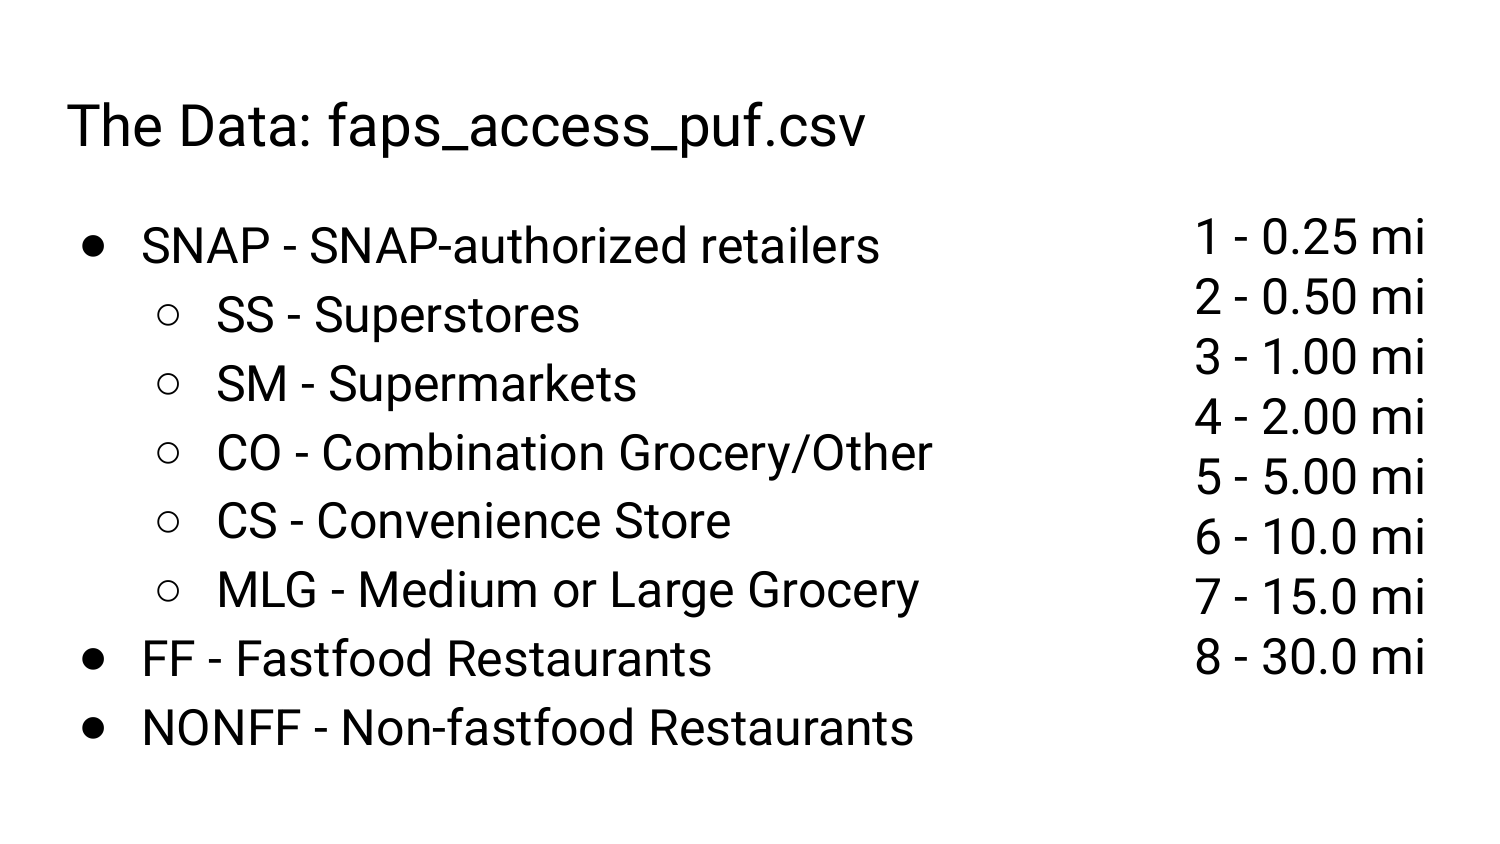

# The Data: faps_access_puf.csv
SNAP - SNAP-authorized retailers
SS - Superstores
SM - Supermarkets
CO - Combination Grocery/Other
CS - Convenience Store
MLG - Medium or Large Grocery
FF - Fastfood Restaurants
NONFF - Non-fastfood Restaurants
1 - 0.25 mi
2 - 0.50 mi
3 - 1.00 mi
4 - 2.00 mi
5 - 5.00 mi
6 - 10.0 mi
7 - 15.0 mi
8 - 30.0 mi